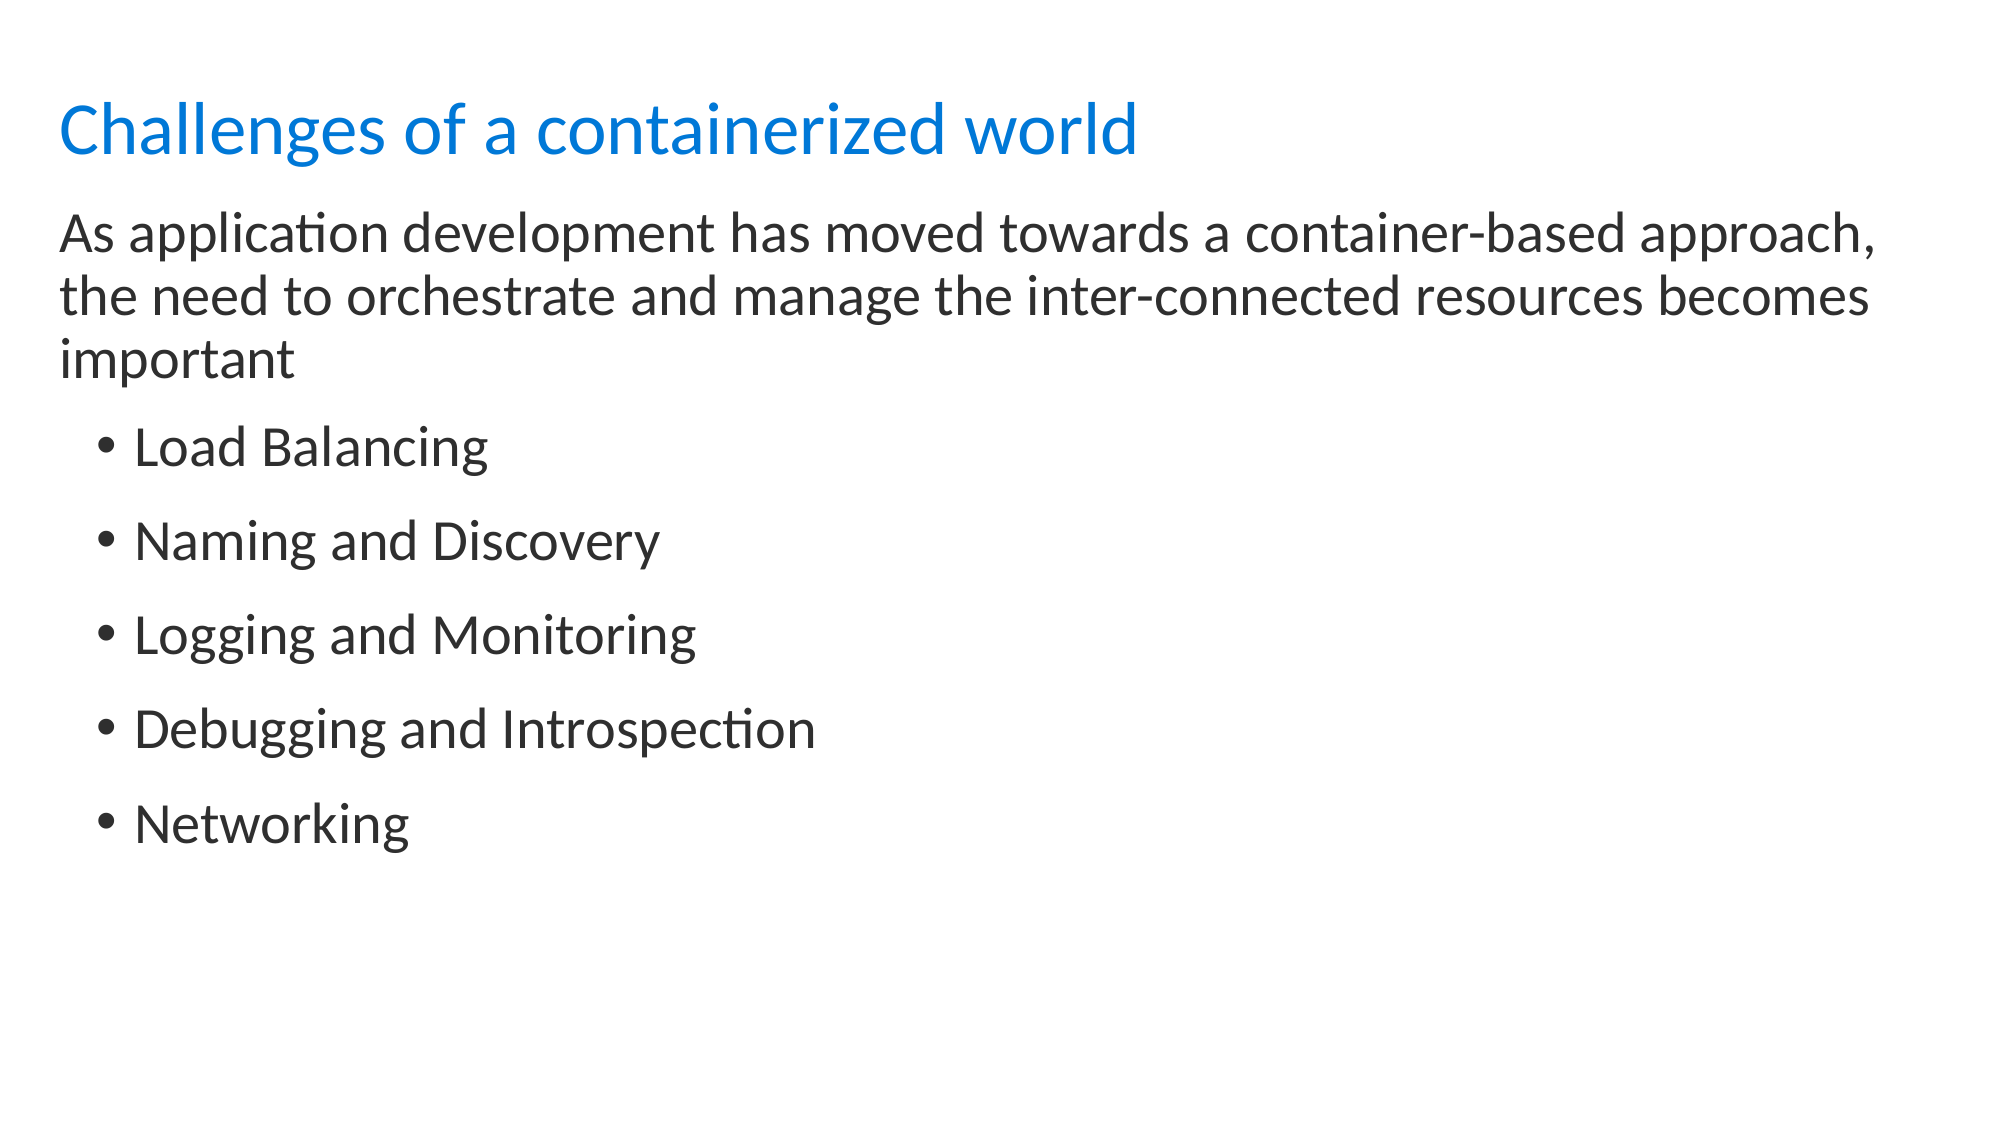

# Challenges of a containerized world
As application development has moved towards a container-based approach, the need to orchestrate and manage the inter-connected resources becomes important
Load Balancing
Naming and Discovery
Logging and Monitoring
Debugging and Introspection
Networking